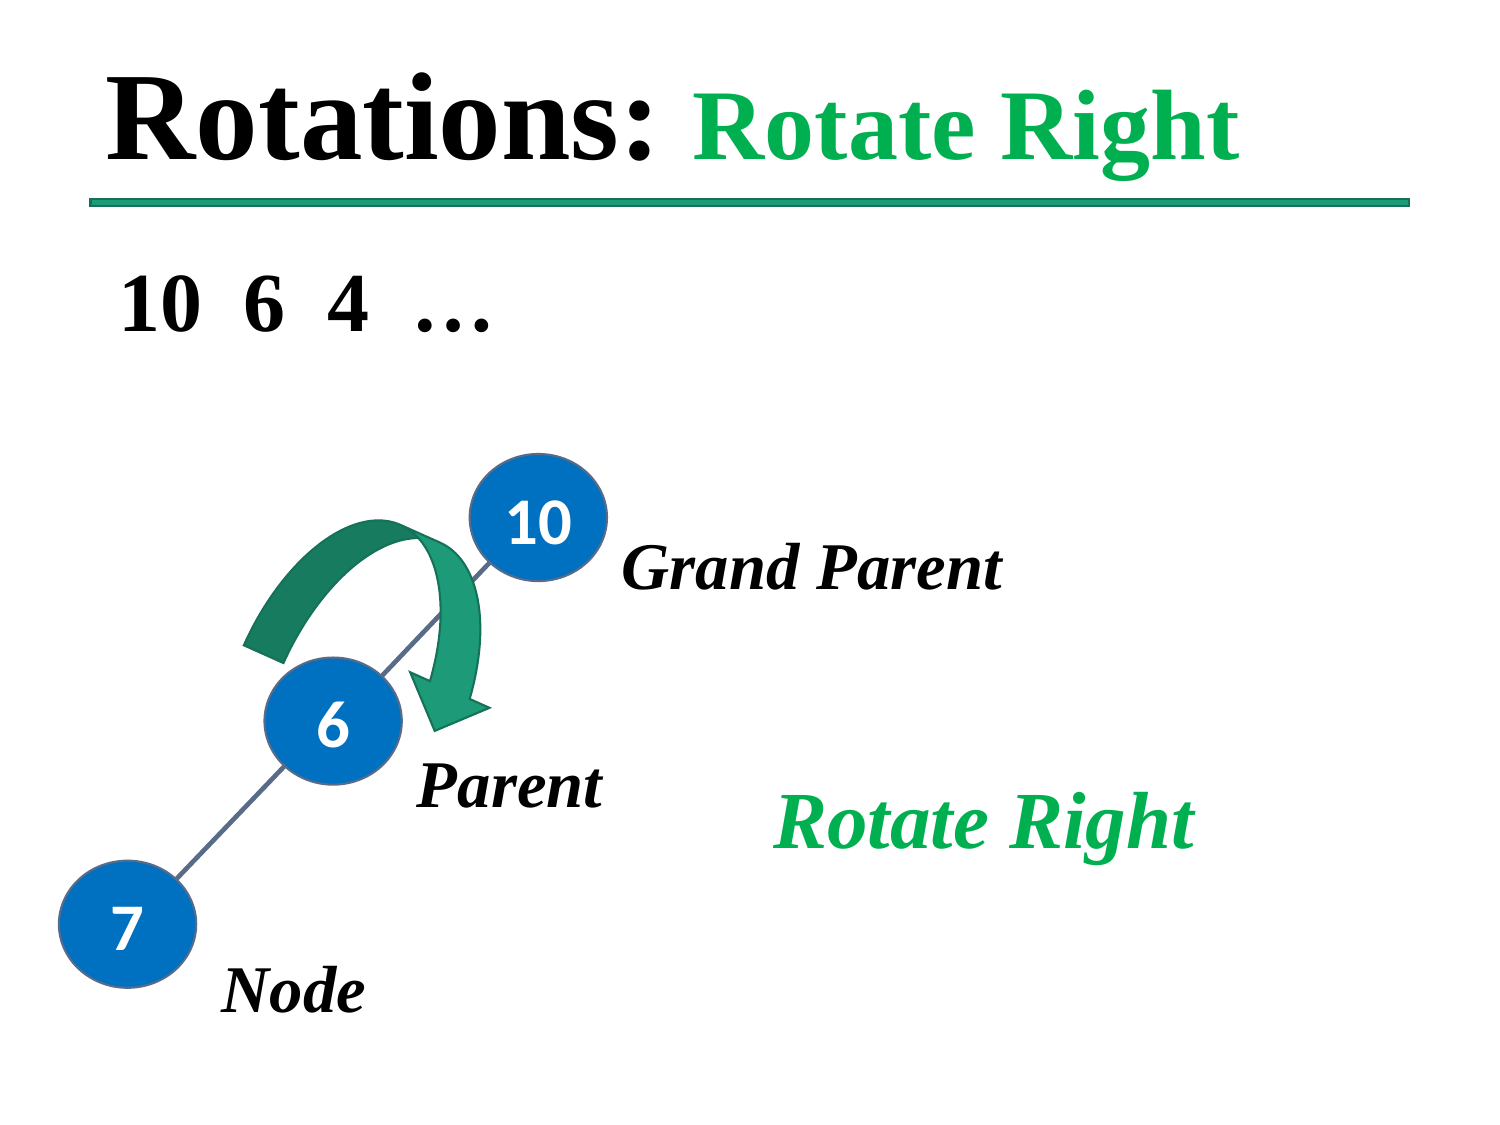

# Rotations: Rotate Right

10  6  4  …
10
Grand Parent

6
Parent
Rotate Right
7
Node